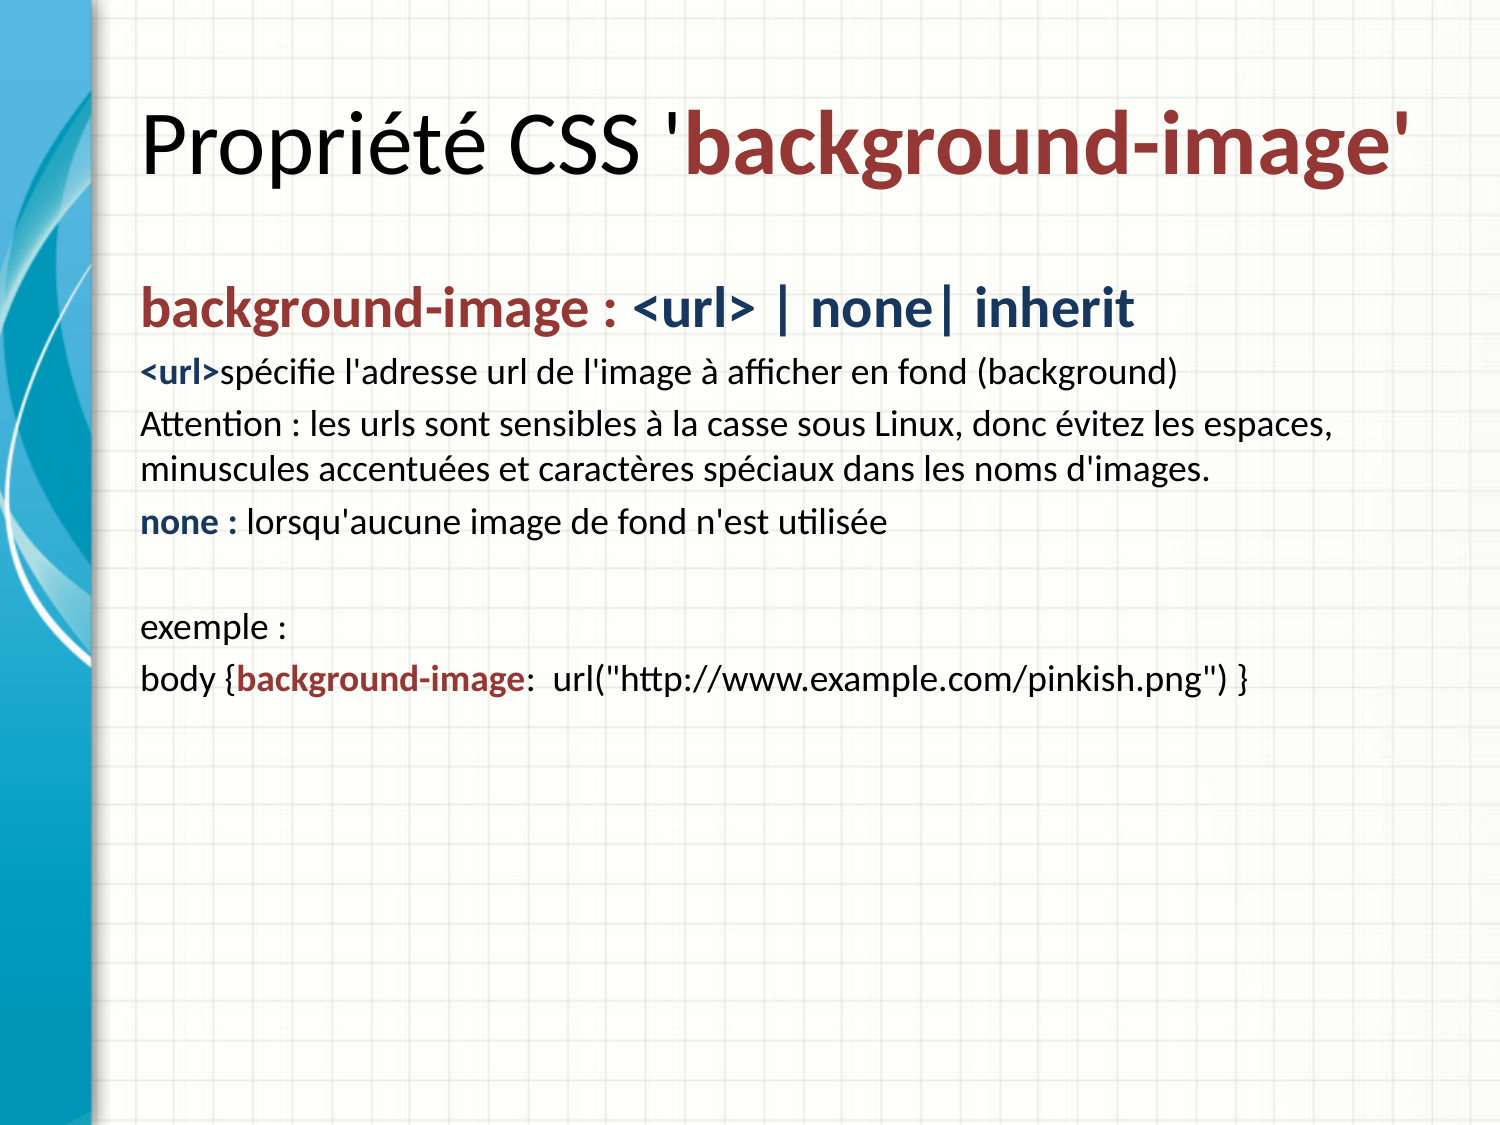

# Propriété CSS 'background-image'
background-image : <url> | none| inherit
<url>spécifie l'adresse url de l'image à afficher en fond (background)
Attention : les urls sont sensibles à la casse sous Linux, donc évitez les espaces, minuscules accentuées et caractères spéciaux dans les noms d'images.
none : lorsqu'aucune image de fond n'est utilisée

exemple :
body {background-image:  url("http://www.example.com/pinkish.png") }